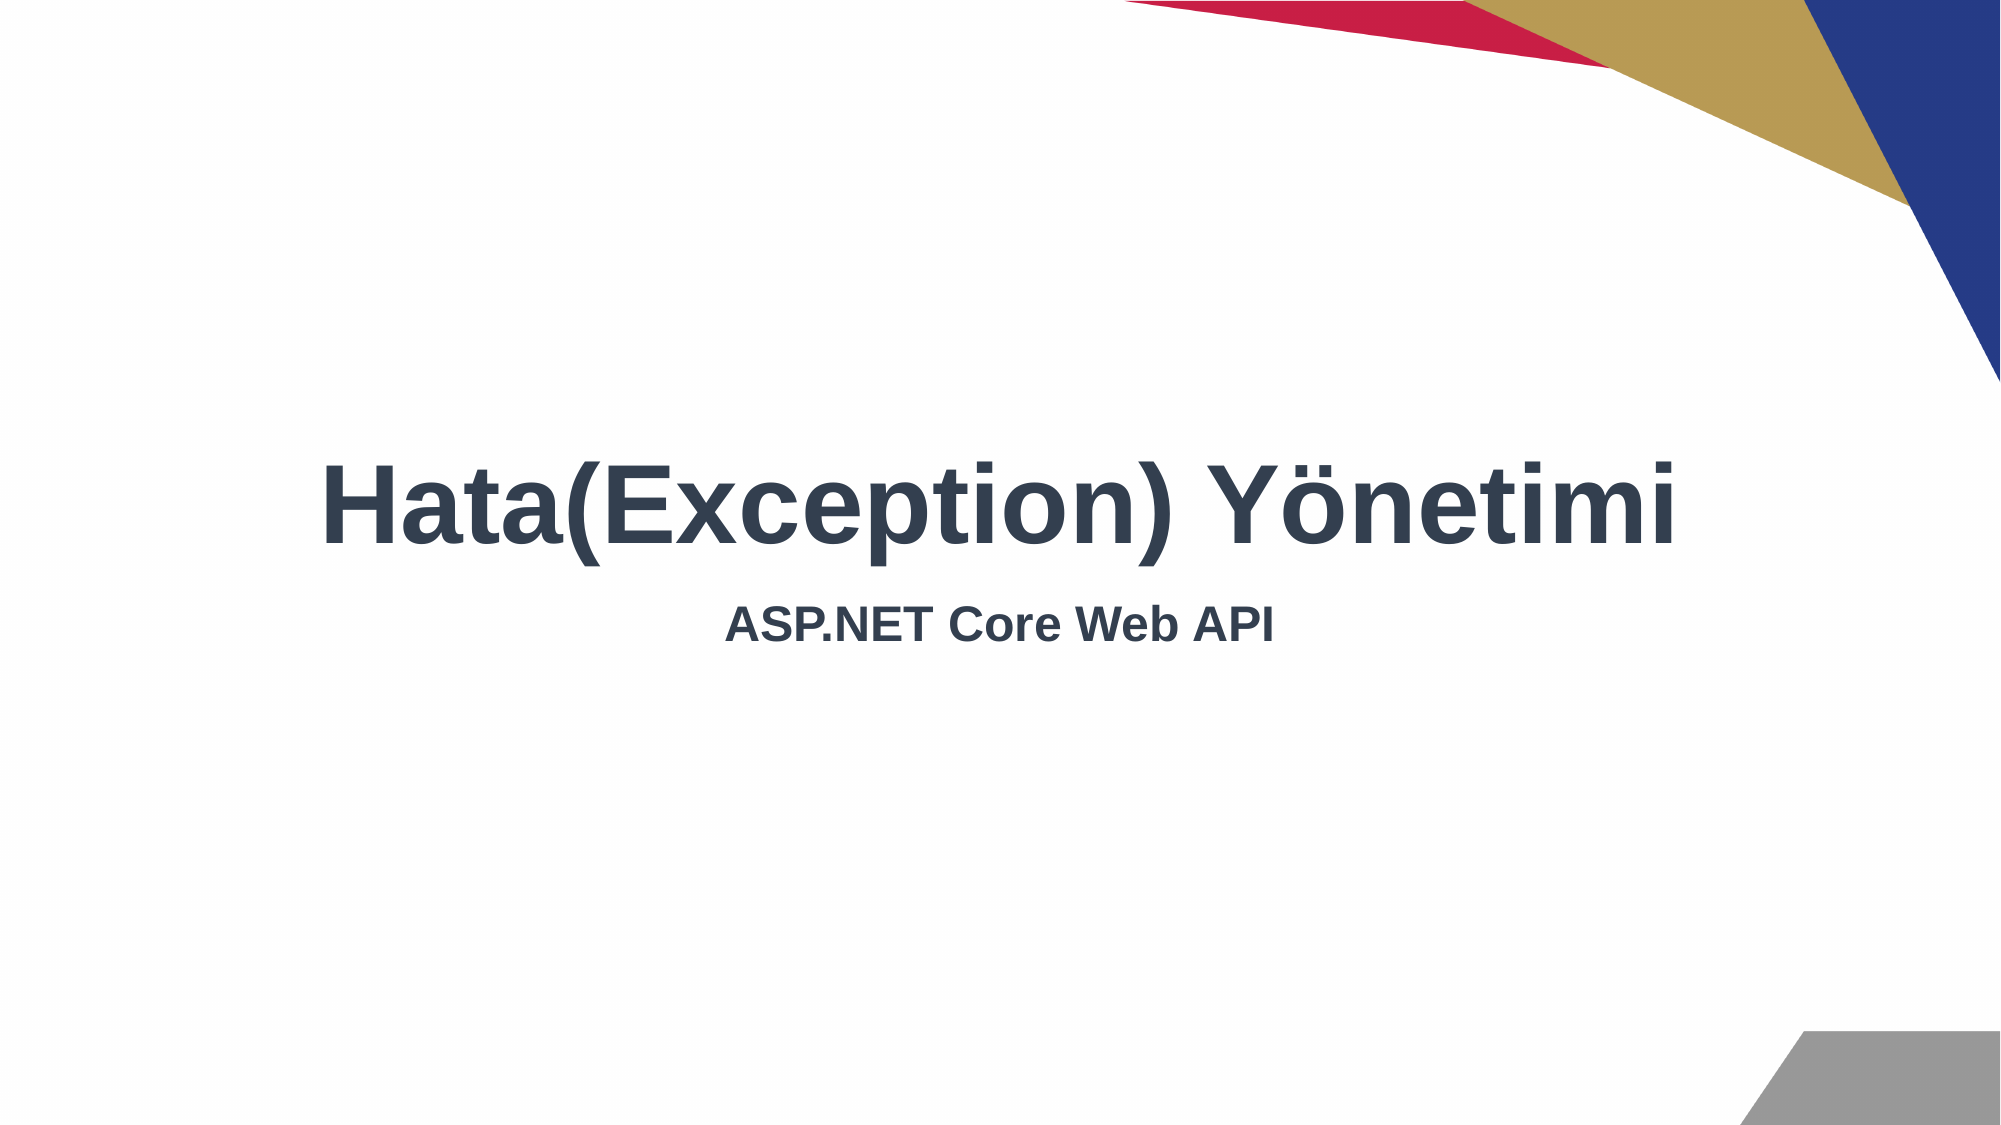

# Hata(Exception) Yönetimi
ASP.NET Core Web API